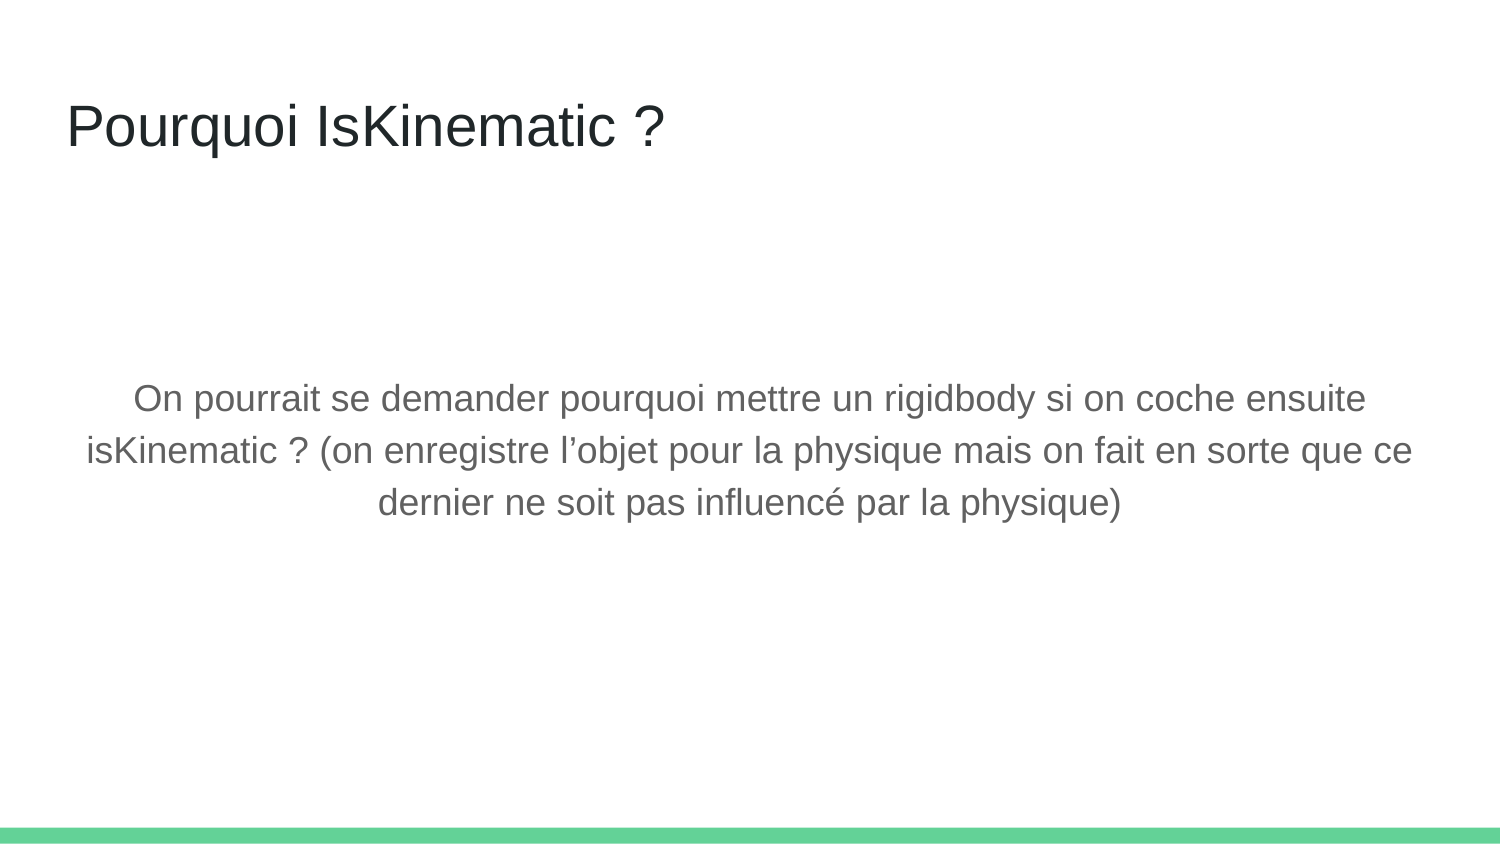

# Pourquoi IsKinematic ?

On pourrait se demander pourquoi mettre un rigidbody si on coche ensuite isKinematic ? (on enregistre l’objet pour la physique mais on fait en sorte que ce dernier ne soit pas influencé par la physique)